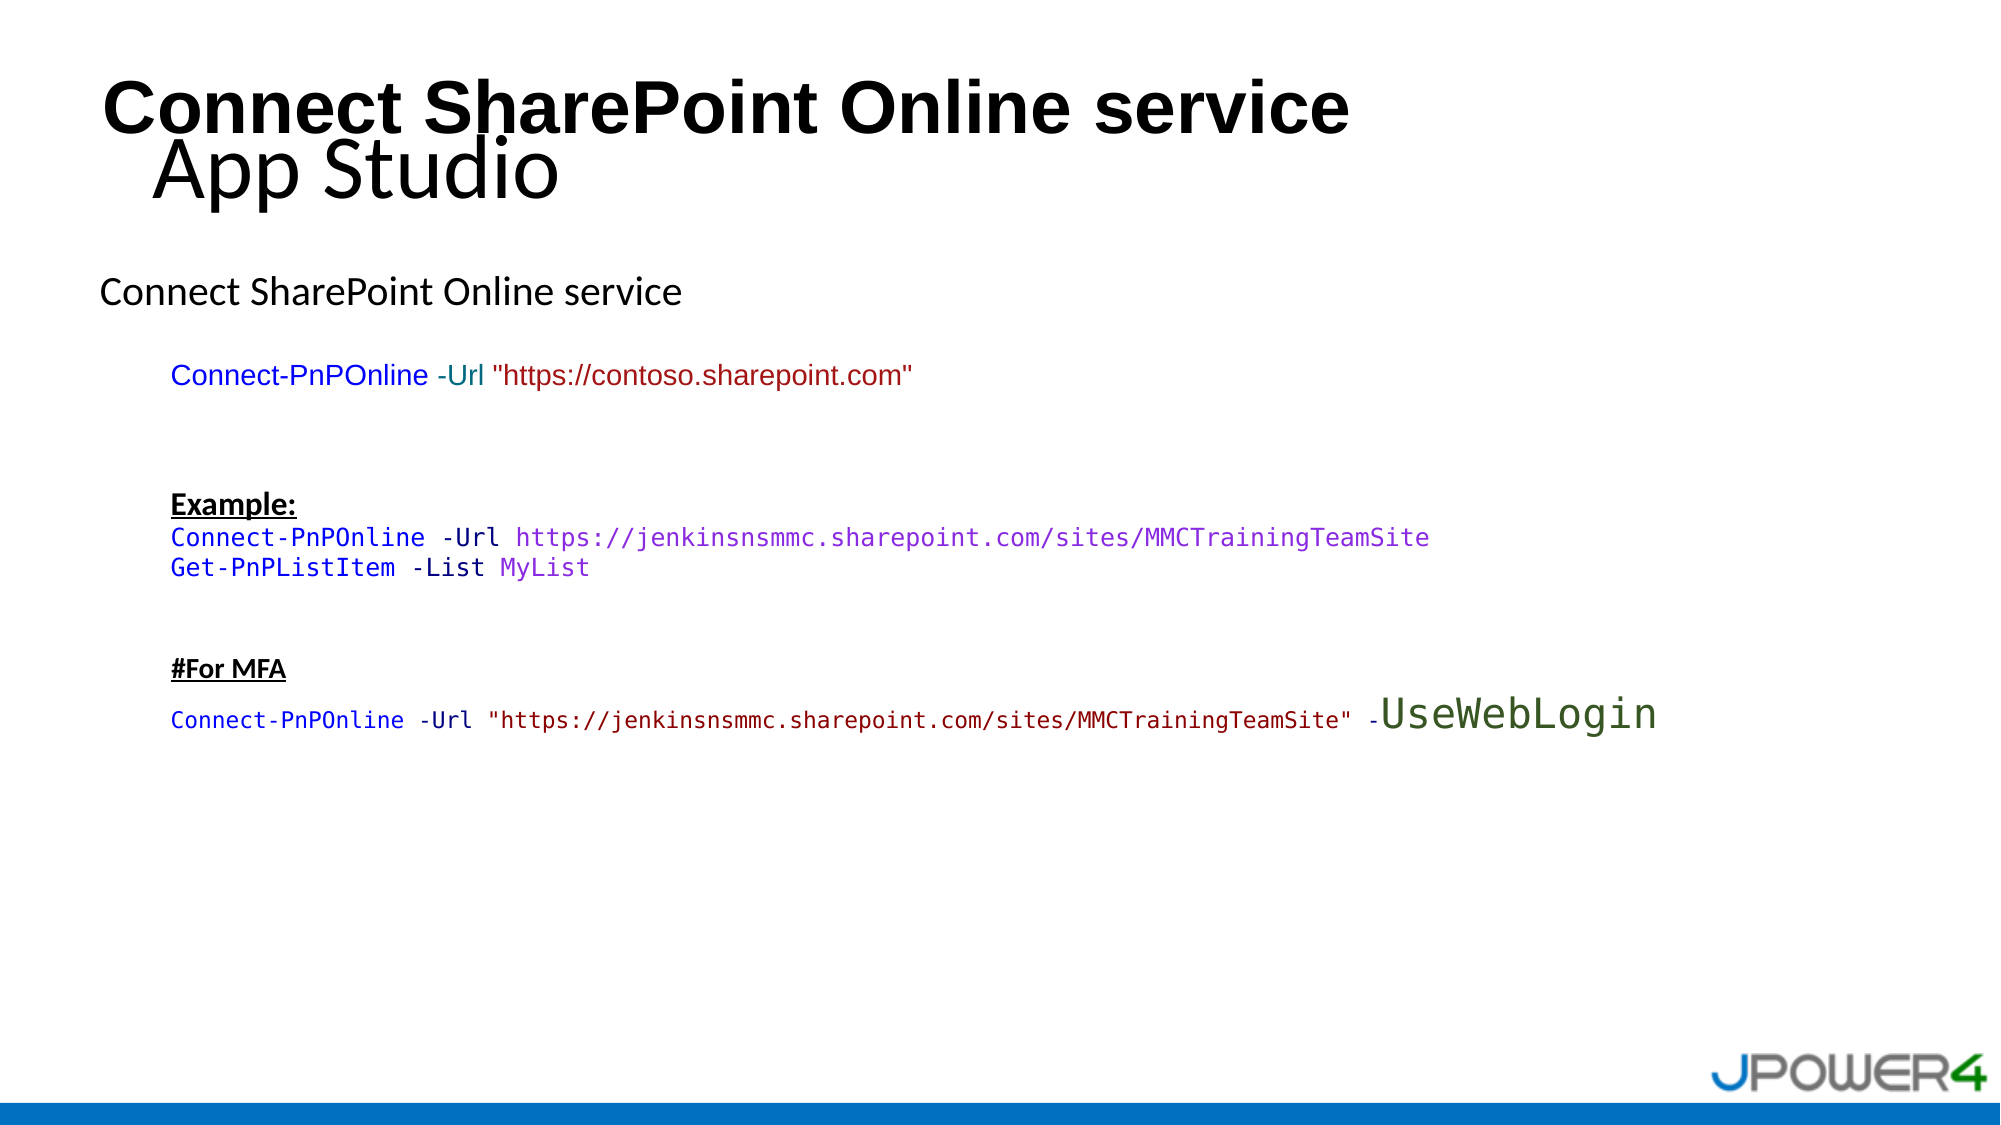

Connect SharePoint Online service
# App Studio
Connect SharePoint Online service
Connect-PnPOnline -Url "https://contoso.sharepoint.com"
Example:
Connect-PnPOnline -Url https://jenkinsnsmmc.sharepoint.com/sites/MMCTrainingTeamSite
Get-PnPListItem -List MyList

#For MFA
Connect-PnPOnline -Url "https://jenkinsnsmmc.sharepoint.com/sites/MMCTrainingTeamSite" -UseWebLogin